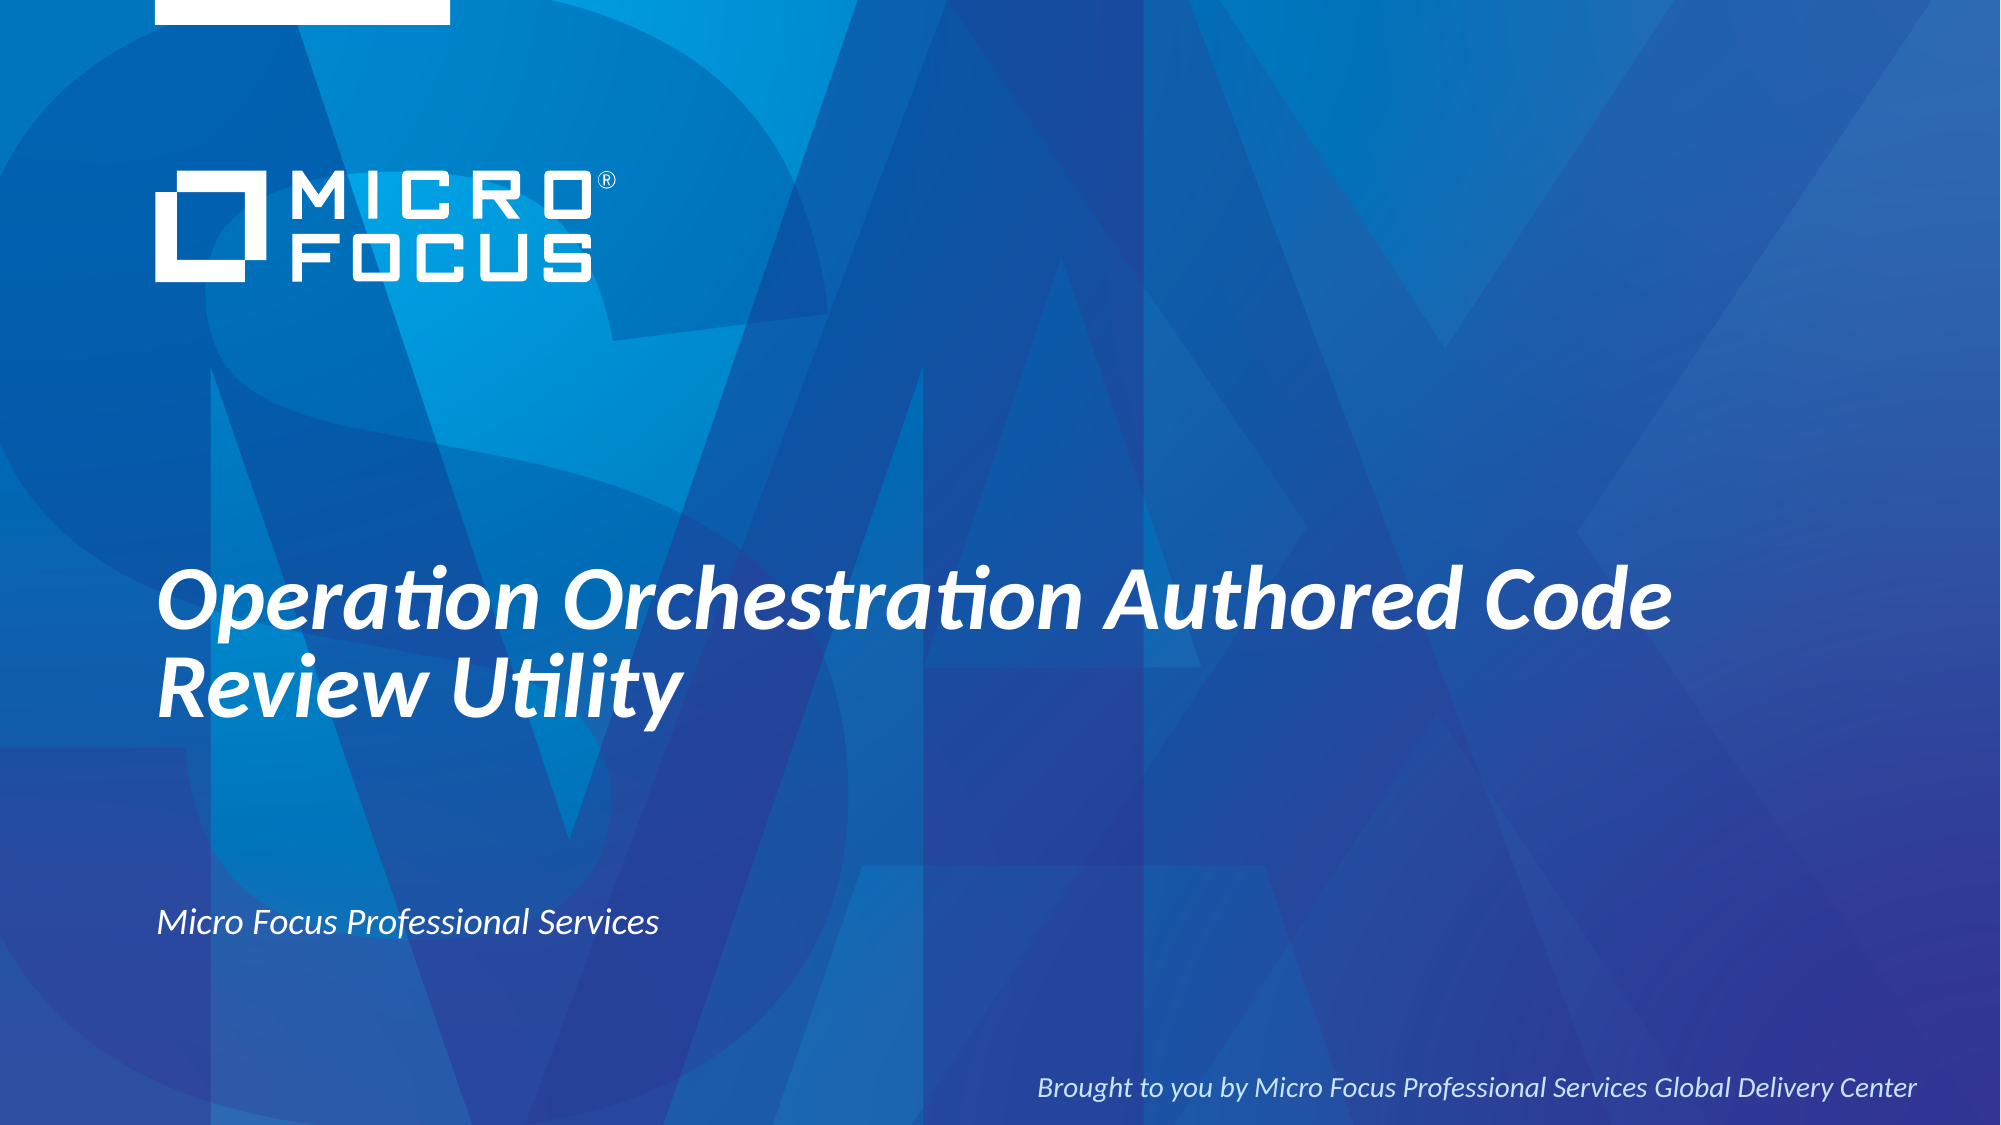

# Operation Orchestration Authored Code Review Utility
Micro Focus Professional Services

Brought to you by Micro Focus Professional Services Global Delivery Center